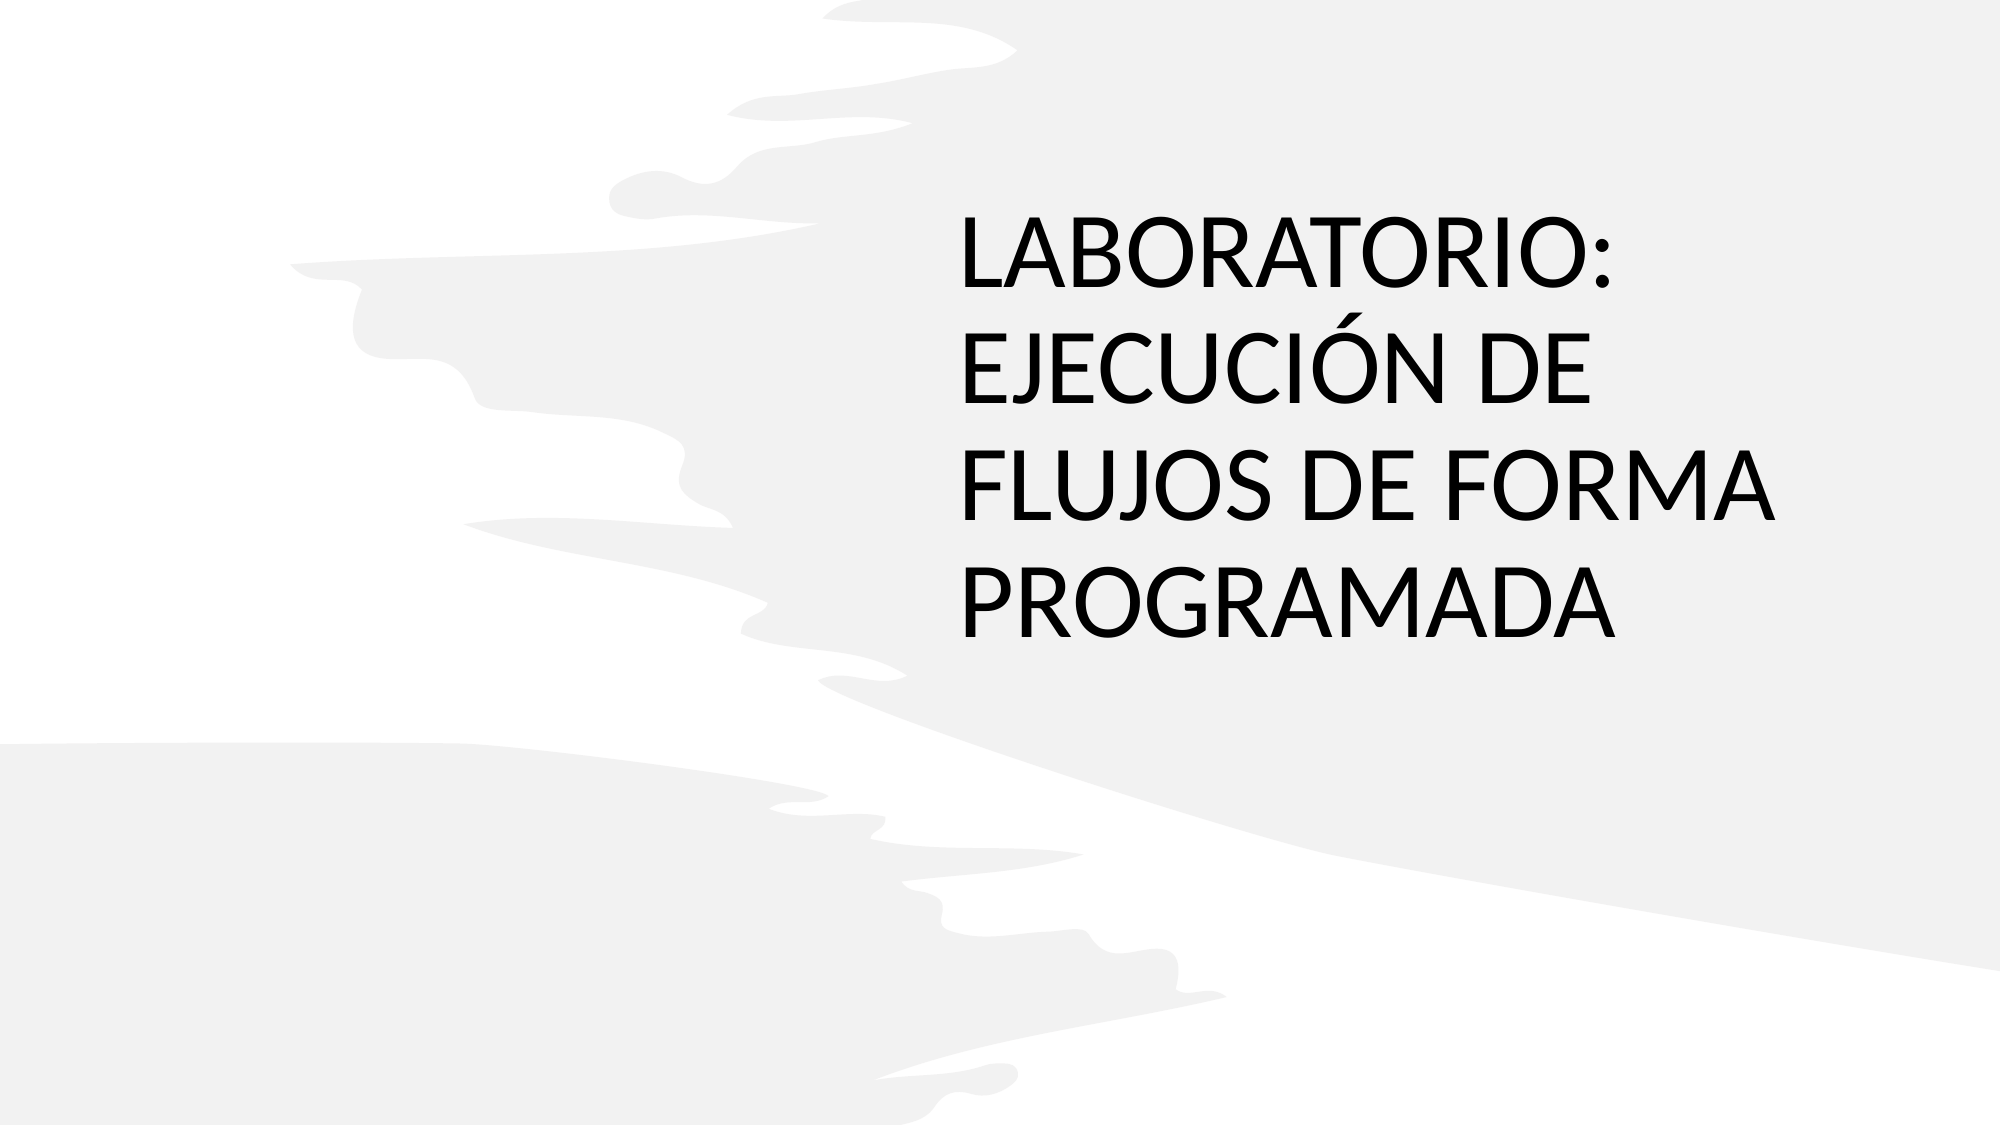

# LABORATORIO: EJECUCIÓN DE FLUJOS DE FORMA PROGRAMADA